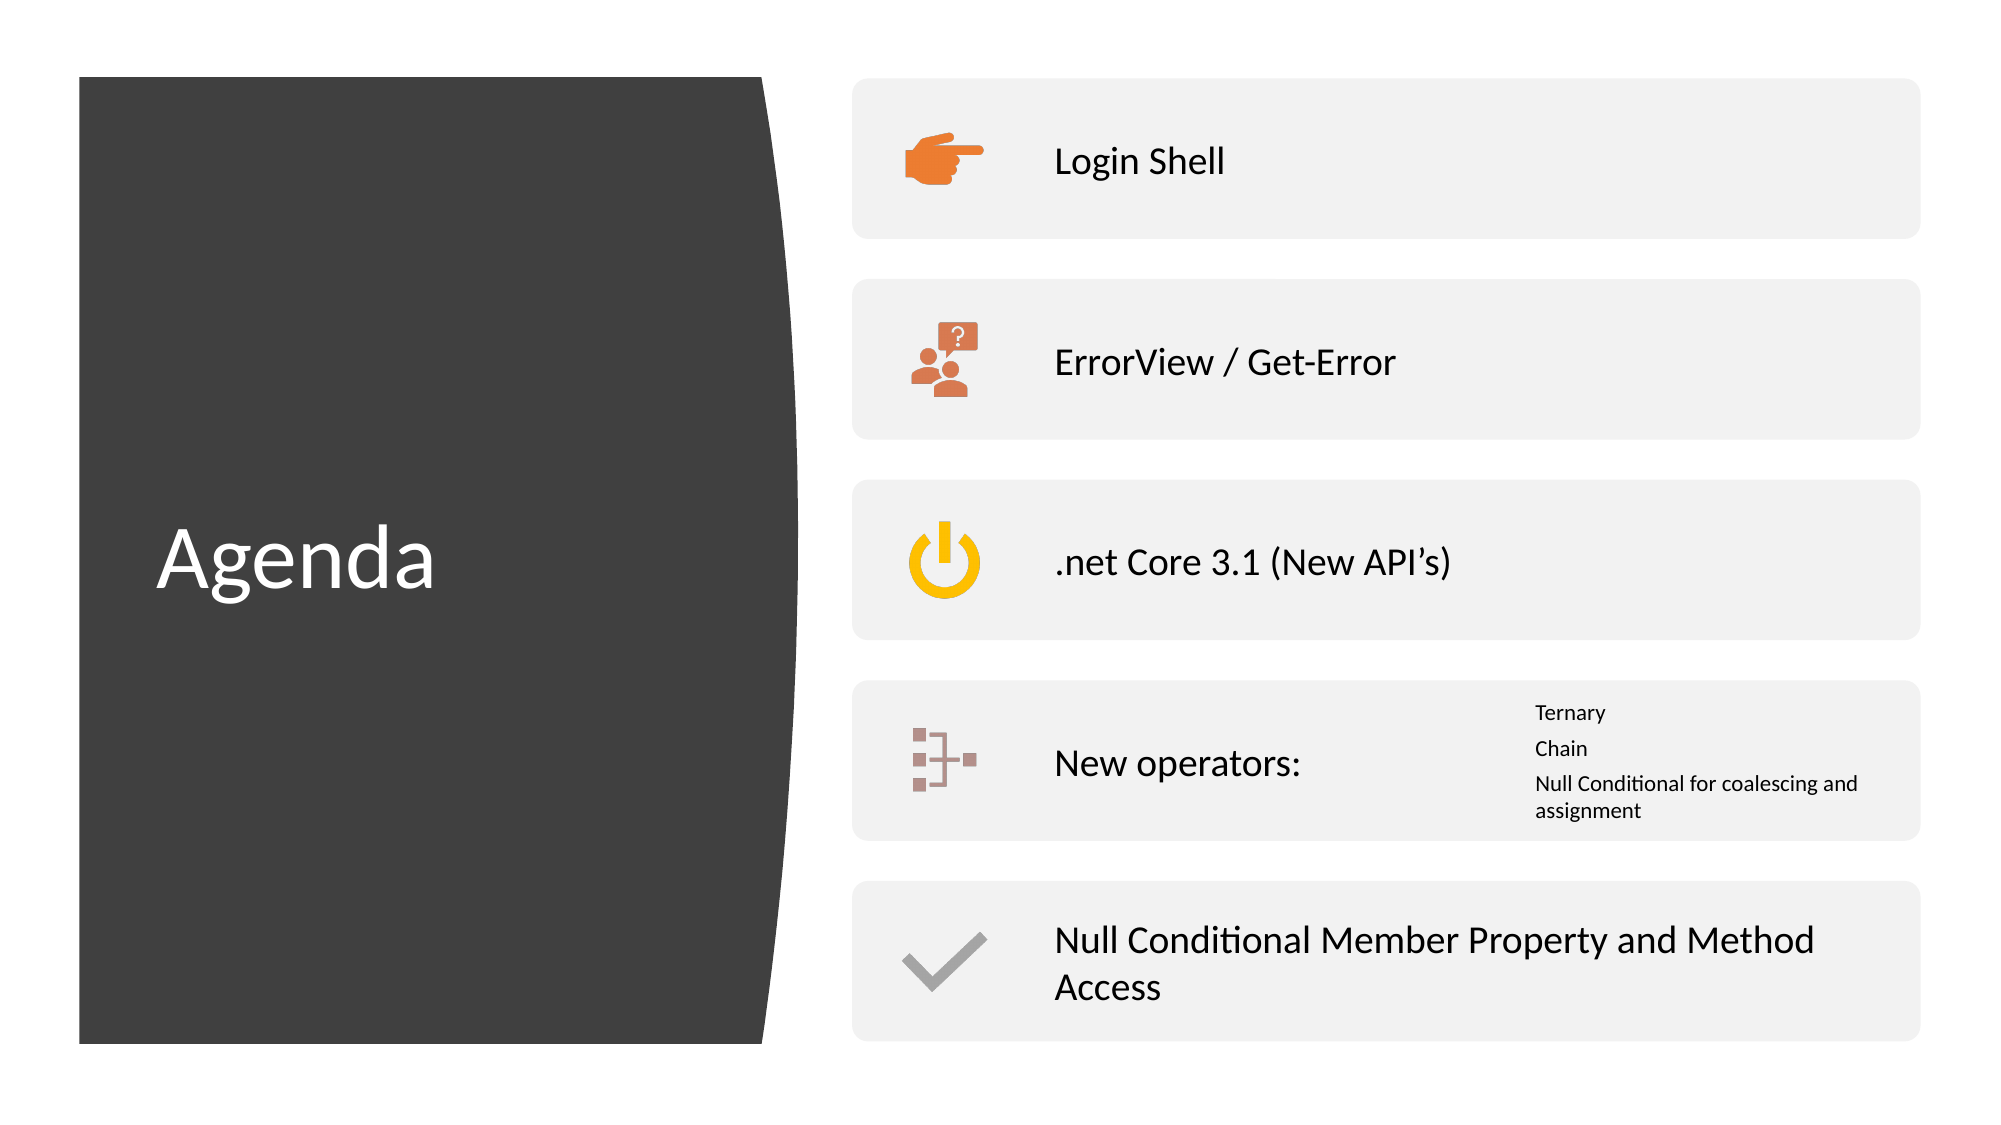

Login Shell
ErrorView / Get-Error
.net Core 3.1 (New API’s)
New operators:
Ternary
Chain
Null Conditional for coalescing and assignment
Null Conditional Member Property and Method Access

# Agenda